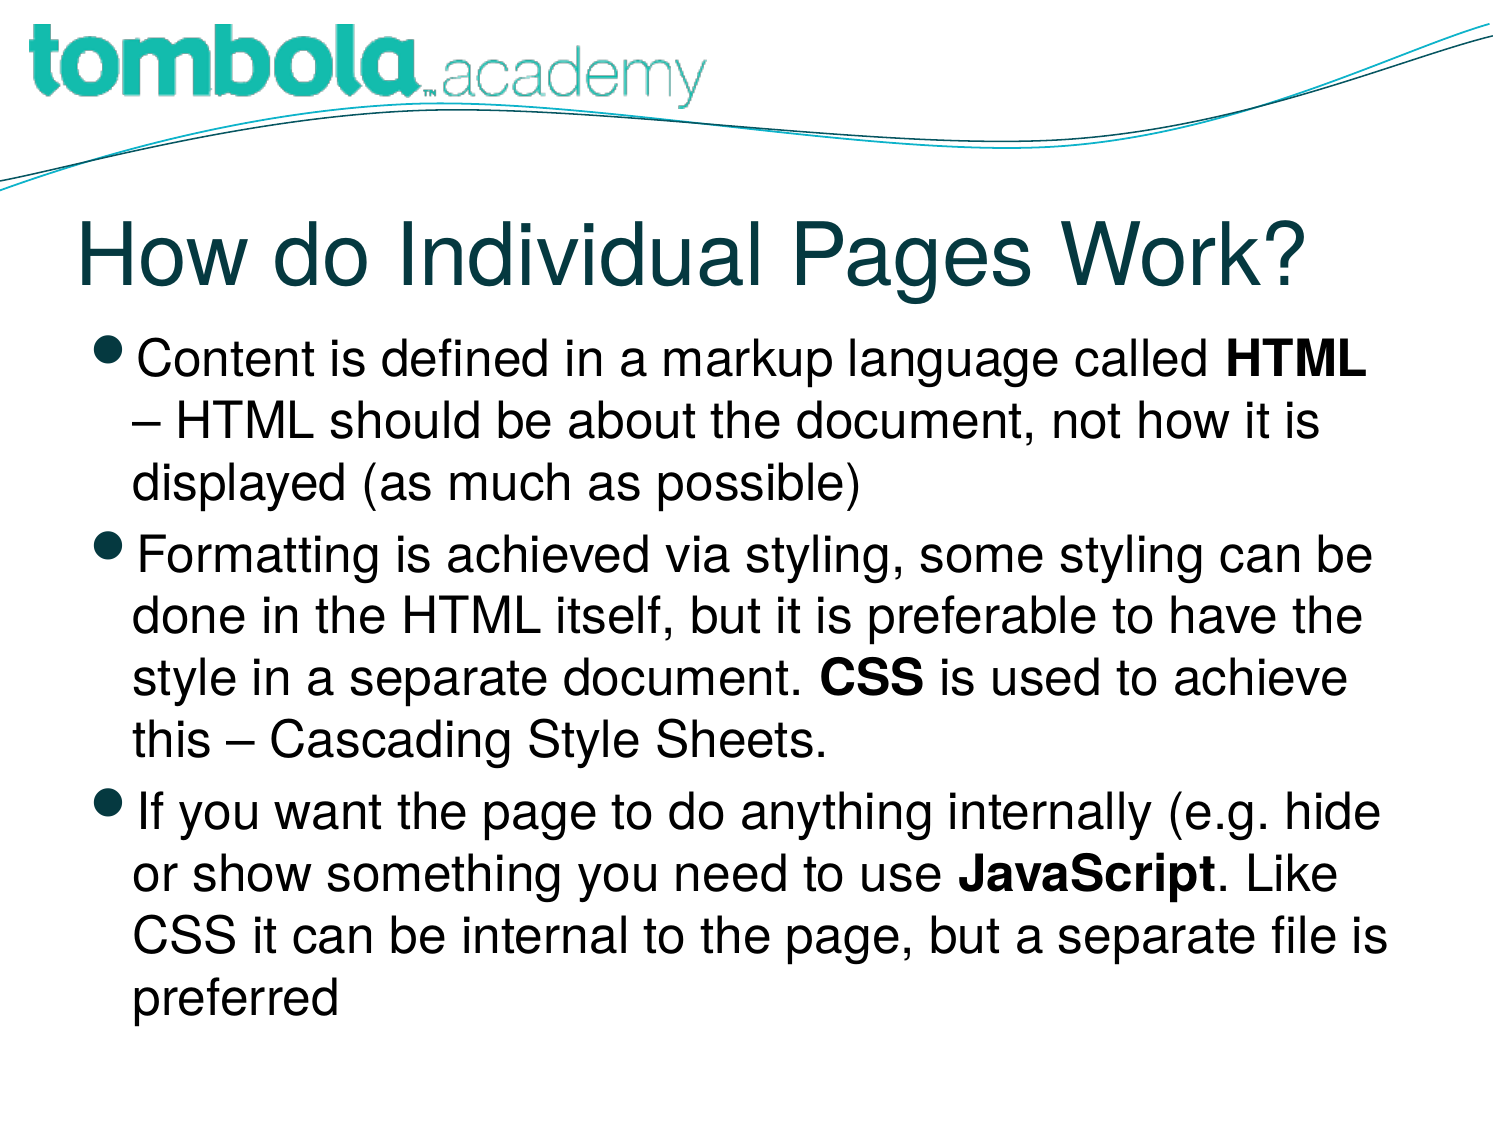

# How do Individual Pages Work?
Content is defined in a markup language called HTML – HTML should be about the document, not how it is displayed (as much as possible)
Formatting is achieved via styling, some styling can be done in the HTML itself, but it is preferable to have the style in a separate document. CSS is used to achieve this – Cascading Style Sheets.
If you want the page to do anything internally (e.g. hide or show something you need to use JavaScript. Like CSS it can be internal to the page, but a separate file is preferred